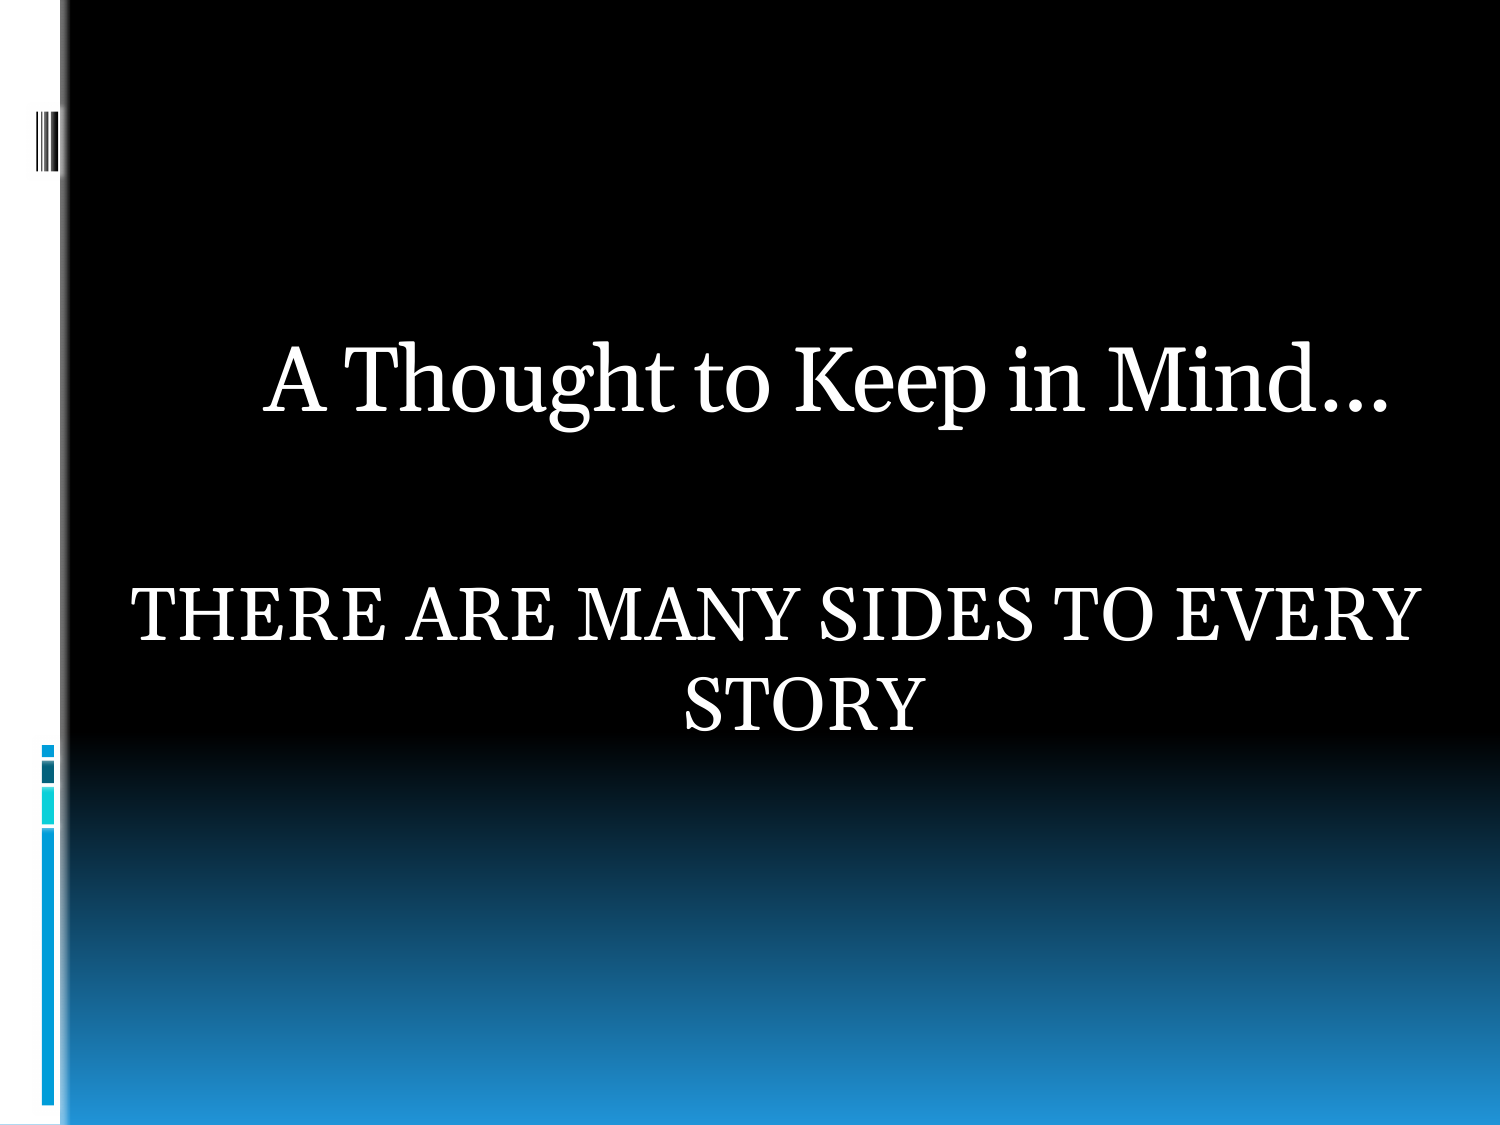

THERE ARE MANY SIDES TO EVERY STORY

# A Thought to Keep in Mind…